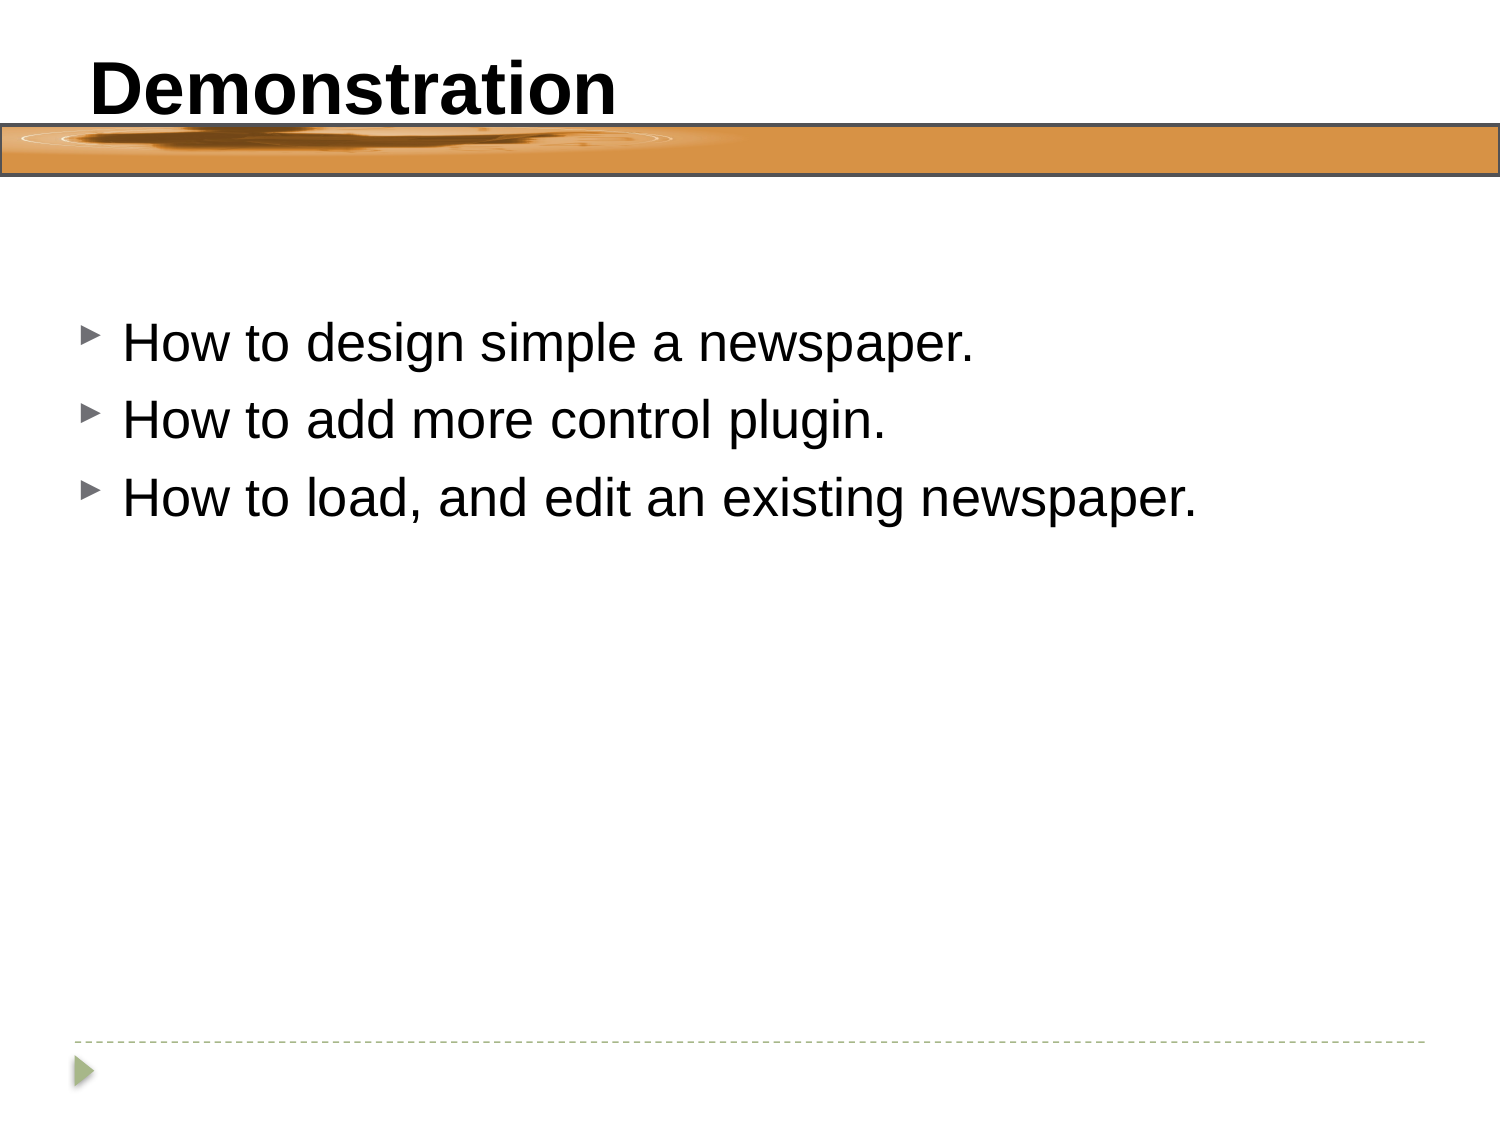

# Demonstration

How to design simple a newspaper.
How to add more control plugin.
How to load, and edit an existing newspaper.